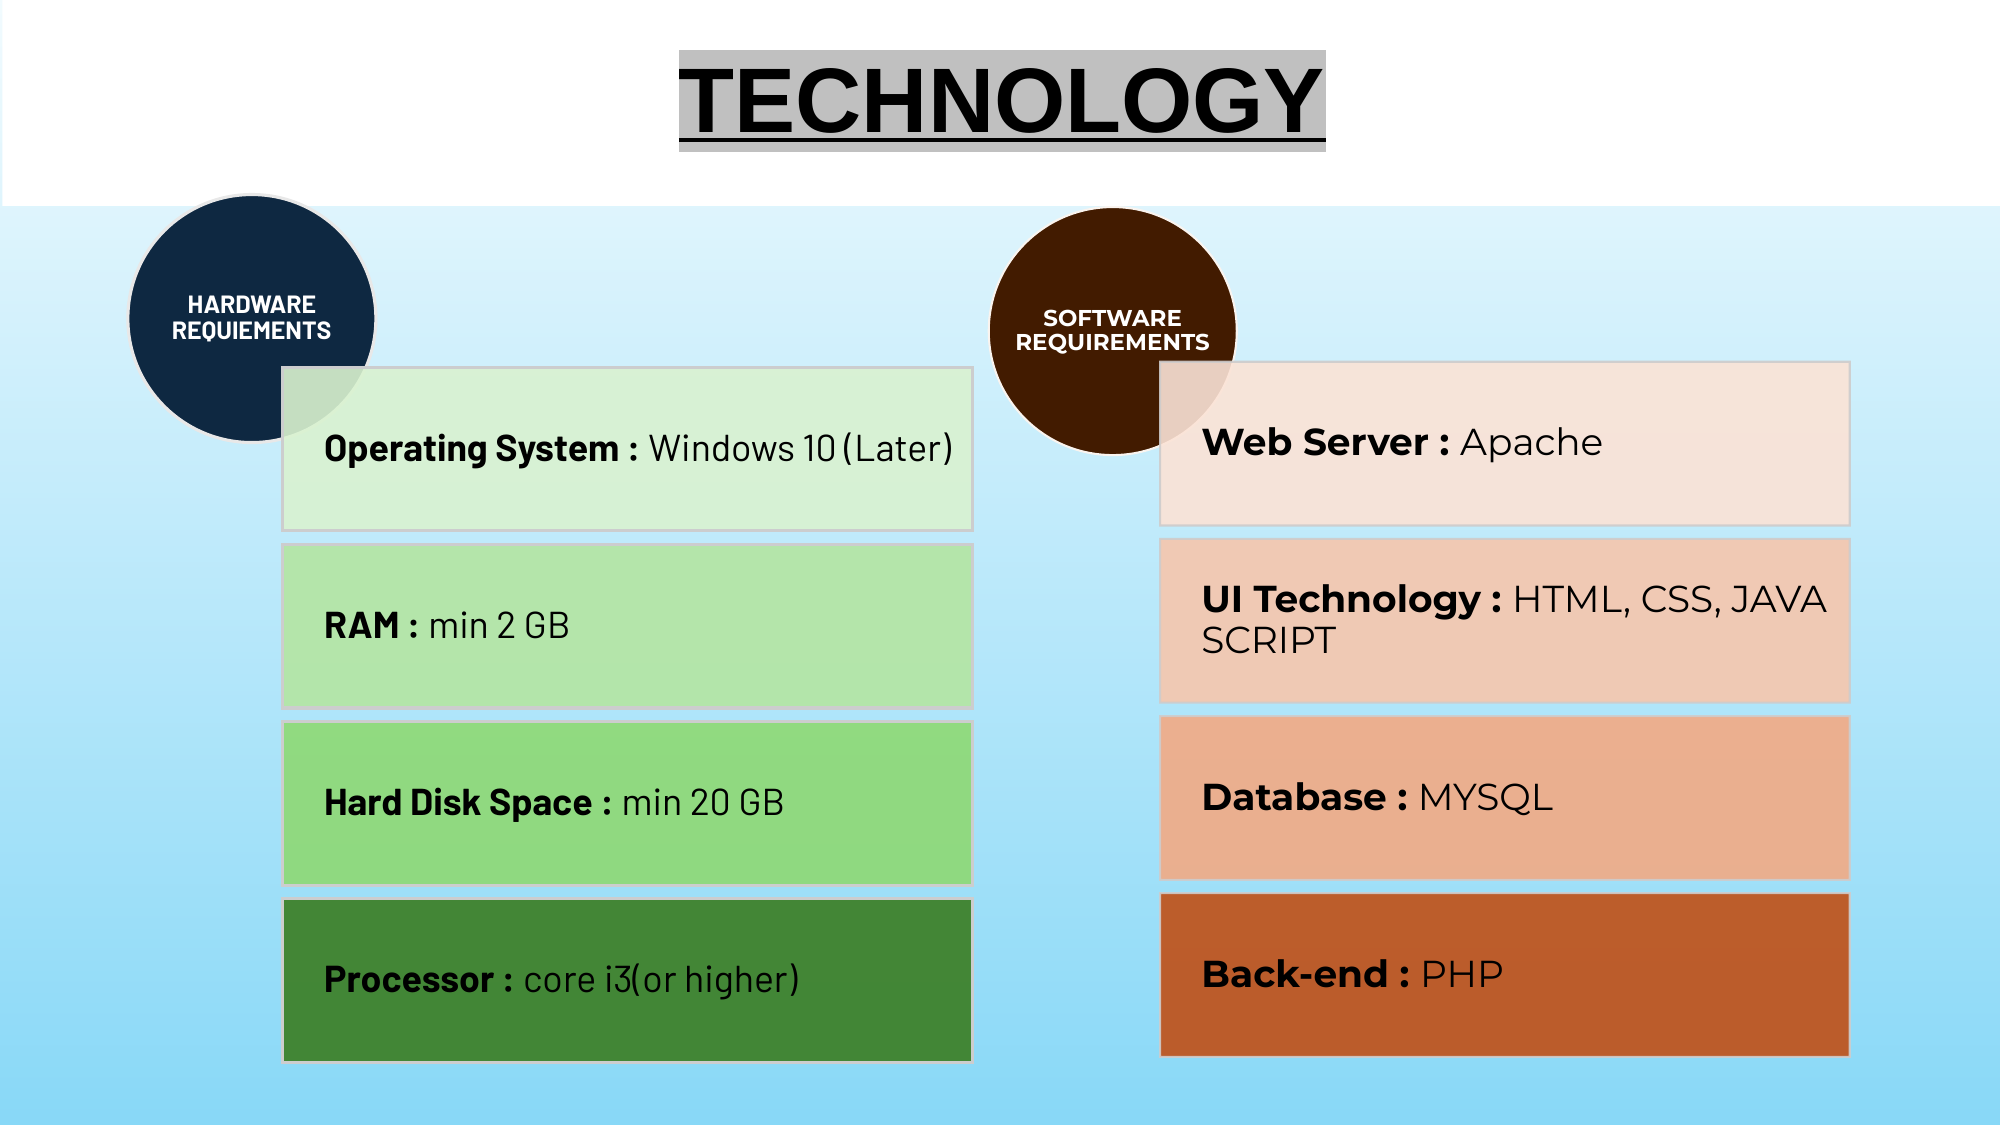

# TECHNOLOGY
HARDWARE REQUIEMENTS
SOFTWARE REQUIREMENTS
Web Server : Apache
Operating System : Windows 10 (Later)
UI Technology : HTML, CSS, JAVA SCRIPT
RAM : min 2 GB
Database : MYSQL
Hard Disk Space : min 20 GB
Back-end : PHP
Processor : core i3(or higher)